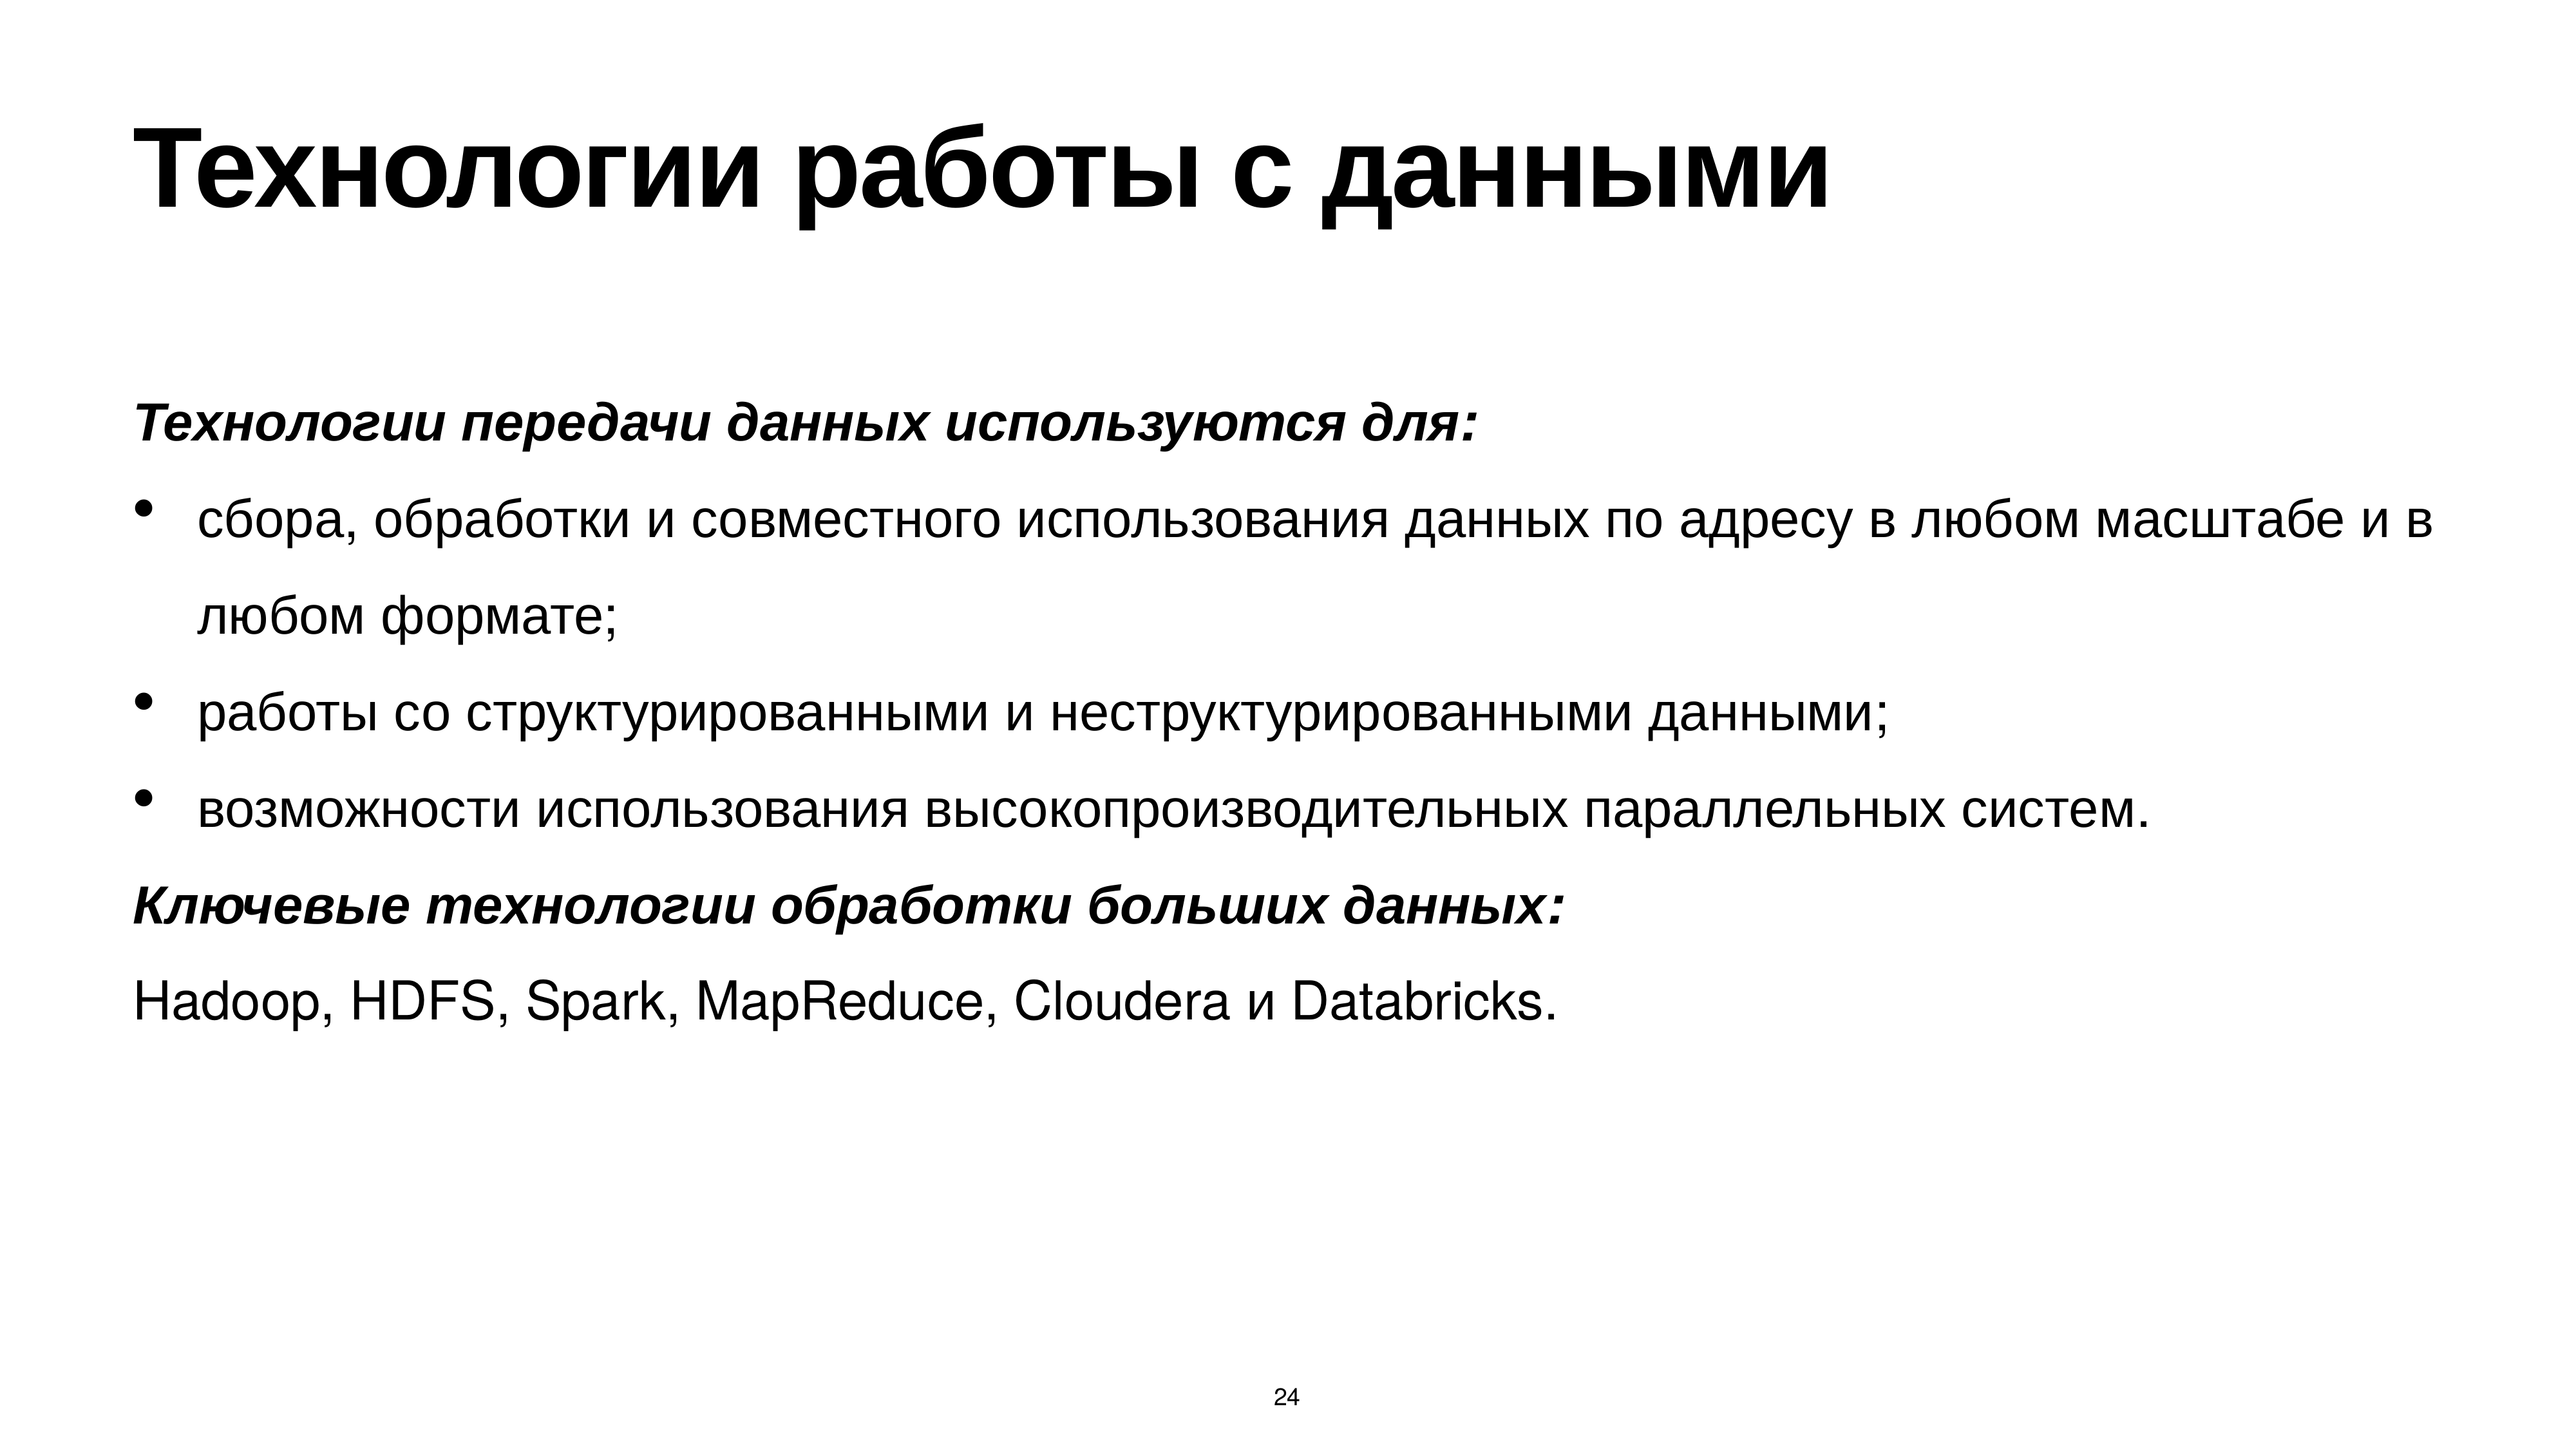

# Технологии работы с данными

Технологии передачи данных используются для:
сбора, обработки и совместного использования данных по адресу в любом масштабе и в любом формате;
работы со структурированными и неструктурированными данными;
возможности использования высокопроизводительных параллельных систем.
Ключевые технологии обработки больших данных:
Hadoop, HDFS, Spark, MapReduce, Cloudera и Databricks.
24